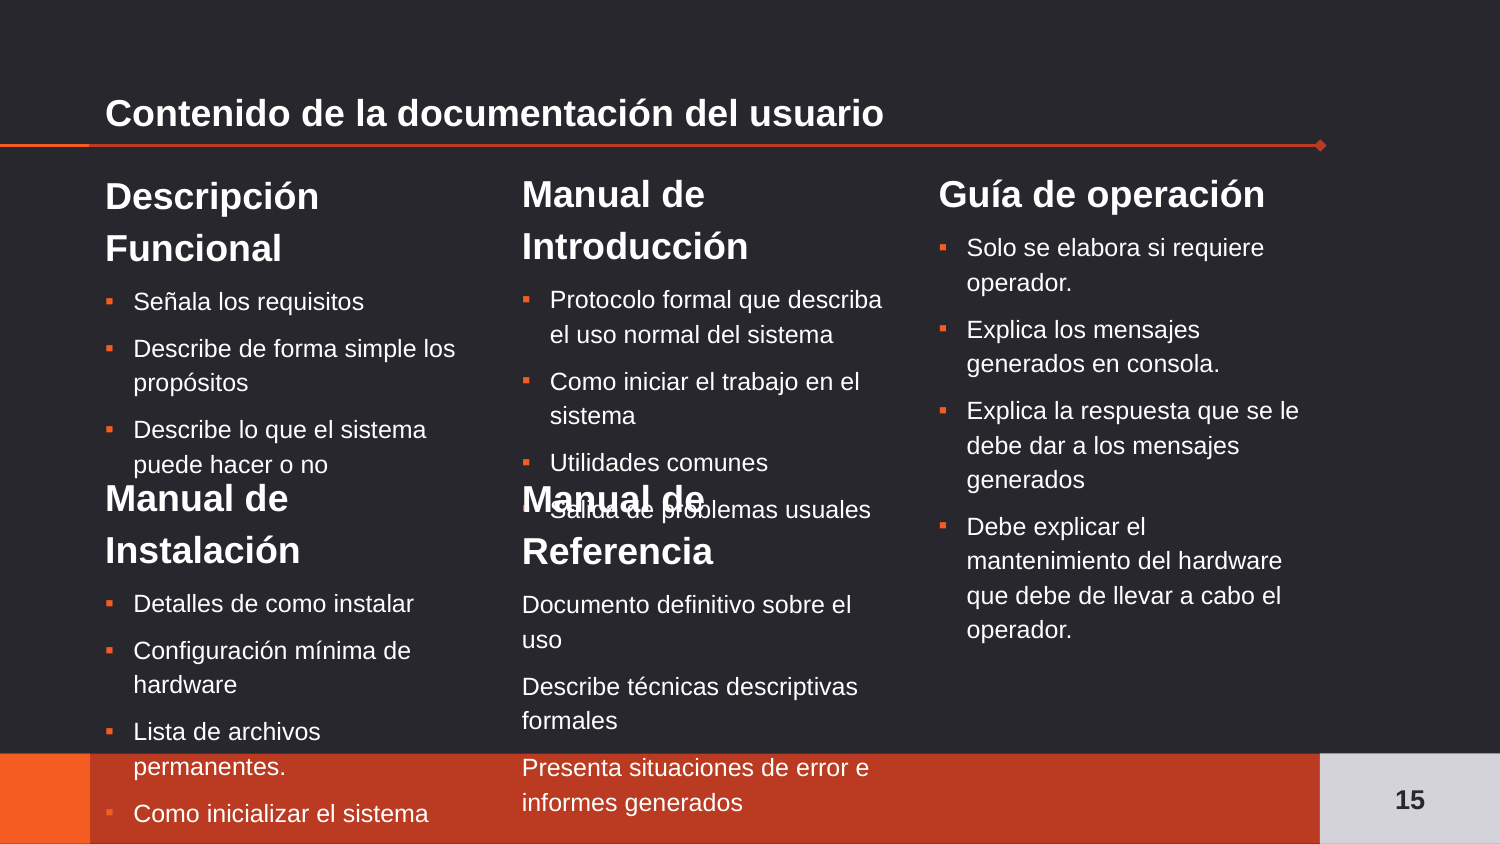

# Contenido de la documentación del usuario
Guía de operación
Solo se elabora si requiere operador.
Explica los mensajes generados en consola.
Explica la respuesta que se le debe dar a los mensajes generados
Debe explicar el mantenimiento del hardware que debe de llevar a cabo el operador.

Manual de Introducción
Protocolo formal que describa el uso normal del sistema
Como iniciar el trabajo en el sistema
Utilidades comunes
Salida de problemas usuales
Descripción Funcional
Señala los requisitos
Describe de forma simple los propósitos
Describe lo que el sistema puede hacer o no
Manual de Instalación
Detalles de como instalar
Configuración mínima de hardware
Lista de archivos permanentes.
Como inicializar el sistema
Manual de Referencia
Documento definitivo sobre el uso
Describe técnicas descriptivas formales
Presenta situaciones de error e informes generados
15